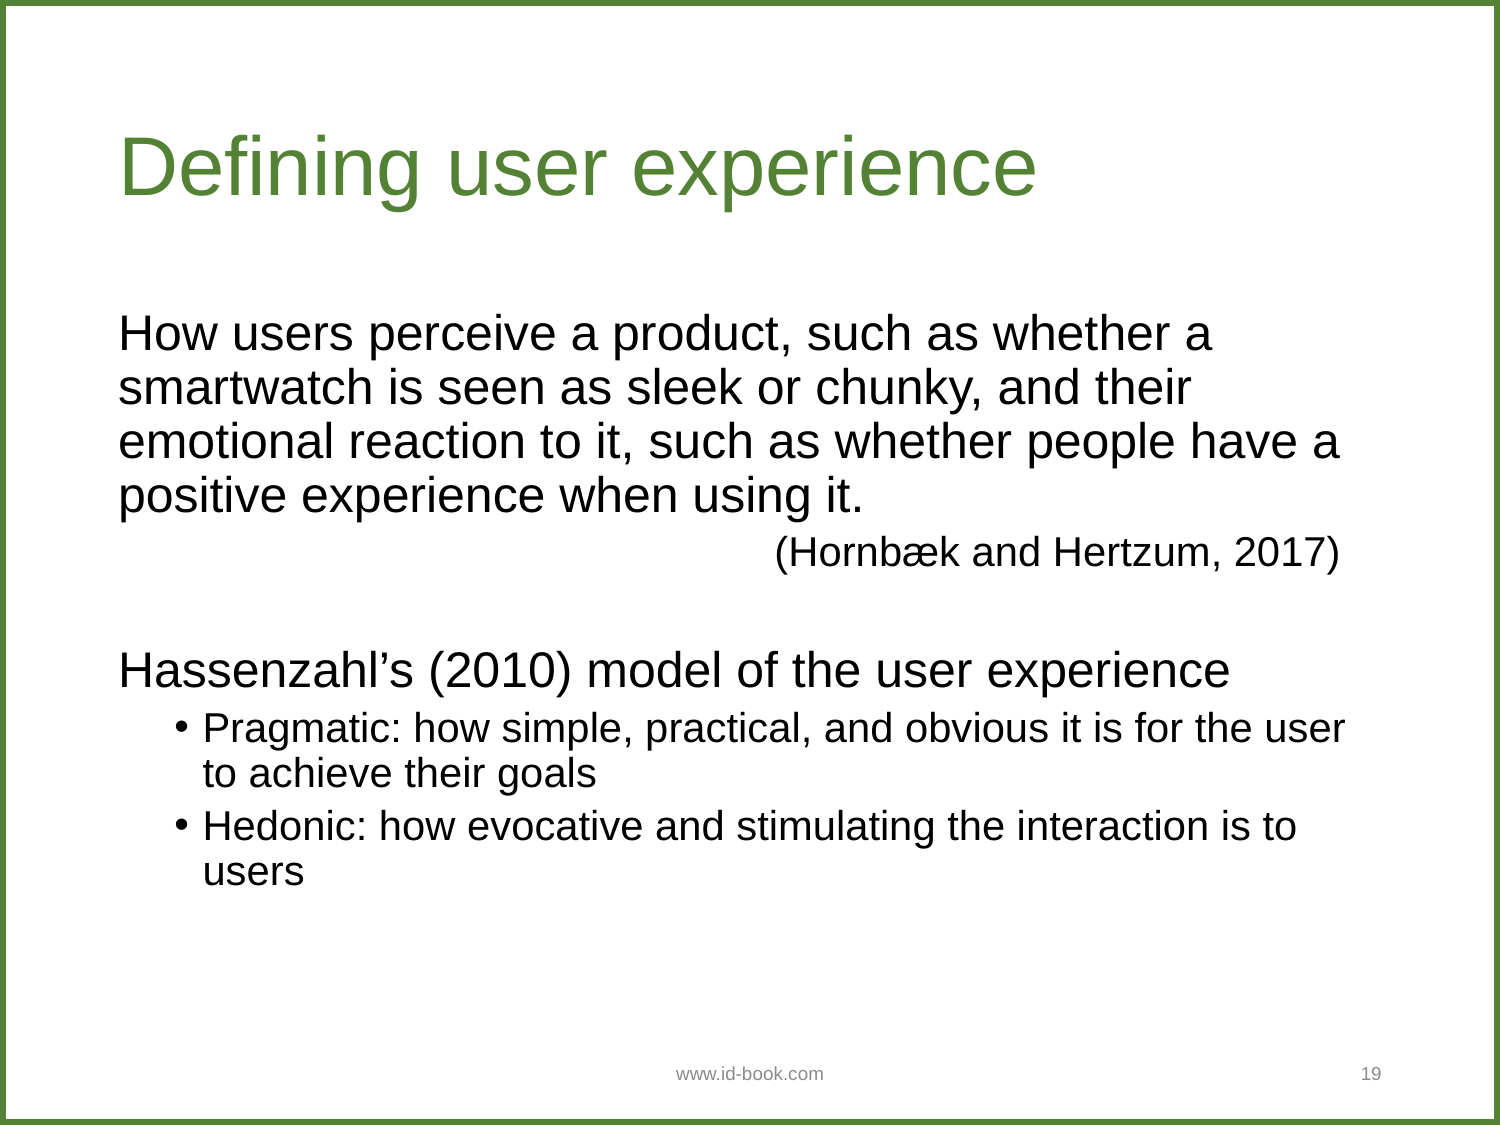

# Defining user experience
How users perceive a product, such as whether a smartwatch is seen as sleek or chunky, and their emotional reaction to it, such as whether people have a positive experience when using it.
				(Hornbæk and Hertzum, 2017)

Hassenzahl’s (2010) model of the user experience
Pragmatic: how simple, practical, and obvious it is for the user to achieve their goals
Hedonic: how evocative and stimulating the interaction is to users

www.id-book.com
19